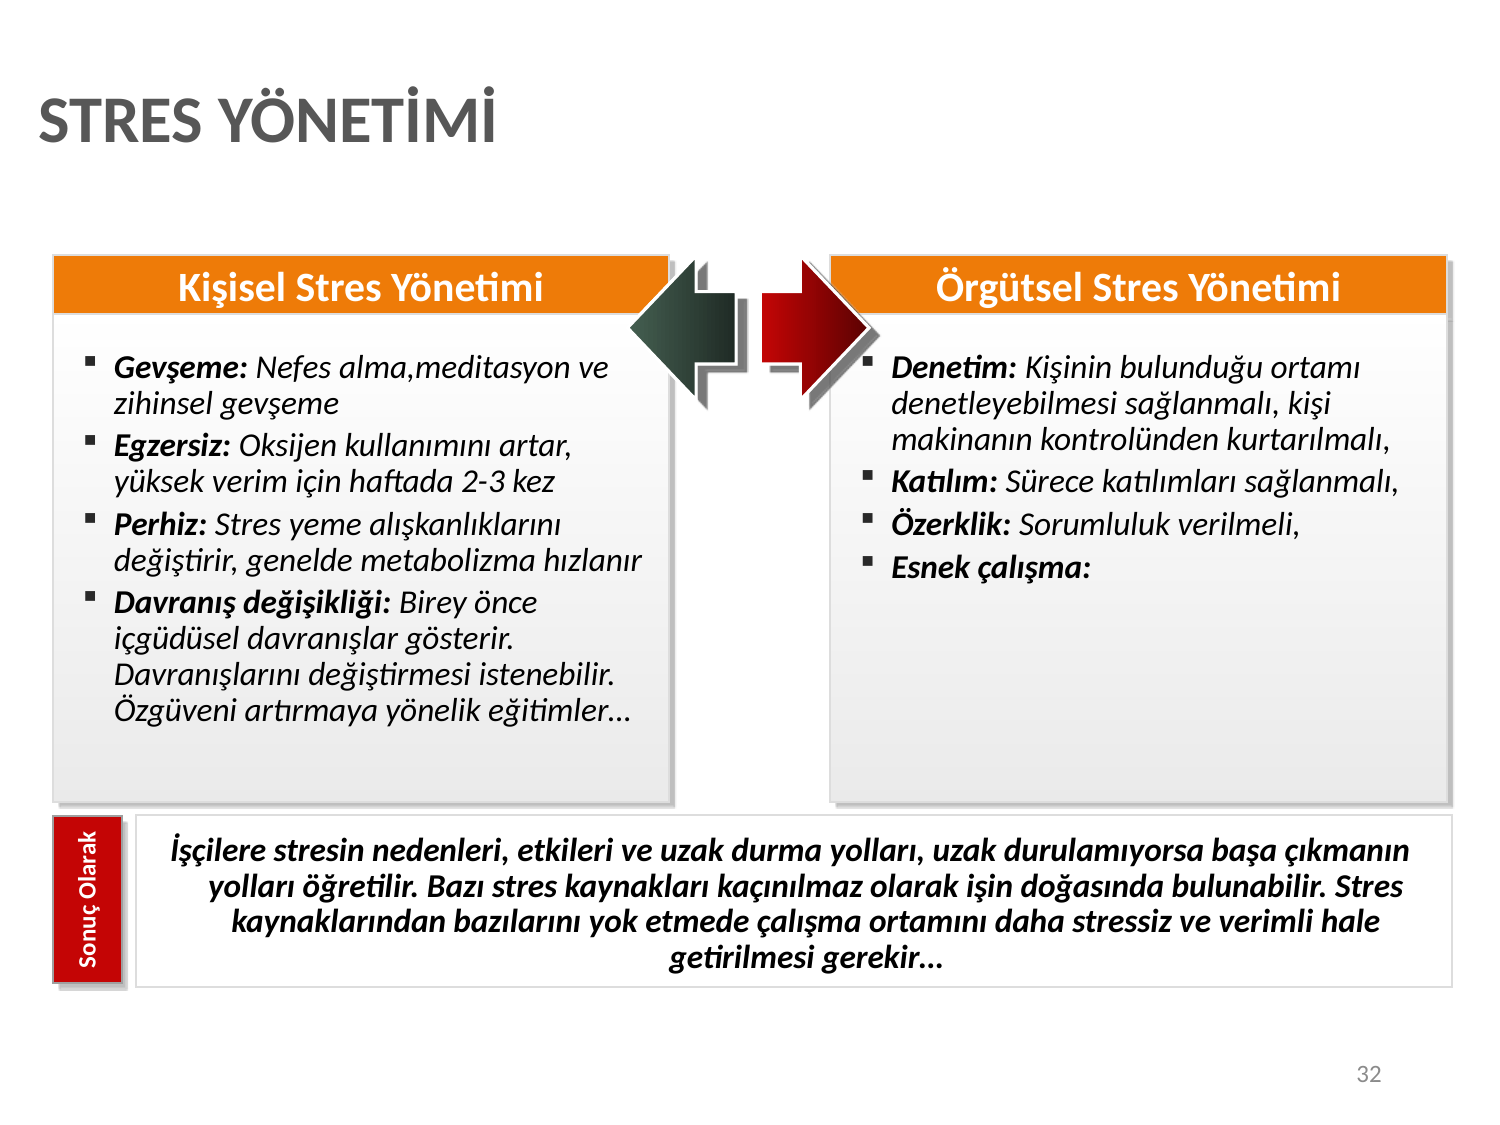

STRES YÖNETİMİ
Kişisel Stres Yönetimi
Örgütsel Stres Yönetimi

Gevşeme: Nefes alma,meditasyon ve zihinsel gevşeme
Egzersiz: Oksijen kullanımını artar, yüksek verim için haftada 2-3 kez
Perhiz: Stres yeme alışkanlıklarını değiştirir, genelde metabolizma hızlanır
Davranış değişikliği: Birey önce içgüdüsel davranışlar gösterir. Davranışlarını değiştirmesi istenebilir. Özgüveni artırmaya yönelik eğitimler…

Denetim: Kişinin bulunduğu ortamı denetleyebilmesi sağlanmalı, kişi makinanın kontrolünden kurtarılmalı,
Katılım: Sürece katılımları sağlanmalı,
Özerklik: Sorumluluk verilmeli,
Esnek çalışma:

İşçilere stresin nedenleri, etkileri ve uzak durma yolları, uzak durulamıyorsa başa çıkmanın yolları öğretilir. Bazı stres kaynakları kaçınılmaz olarak işin doğasında bulunabilir. Stres kaynaklarından bazılarını yok etmede çalışma ortamını daha stressiz ve verimli hale getirilmesi gerekir…
Sonuç Olarak
32